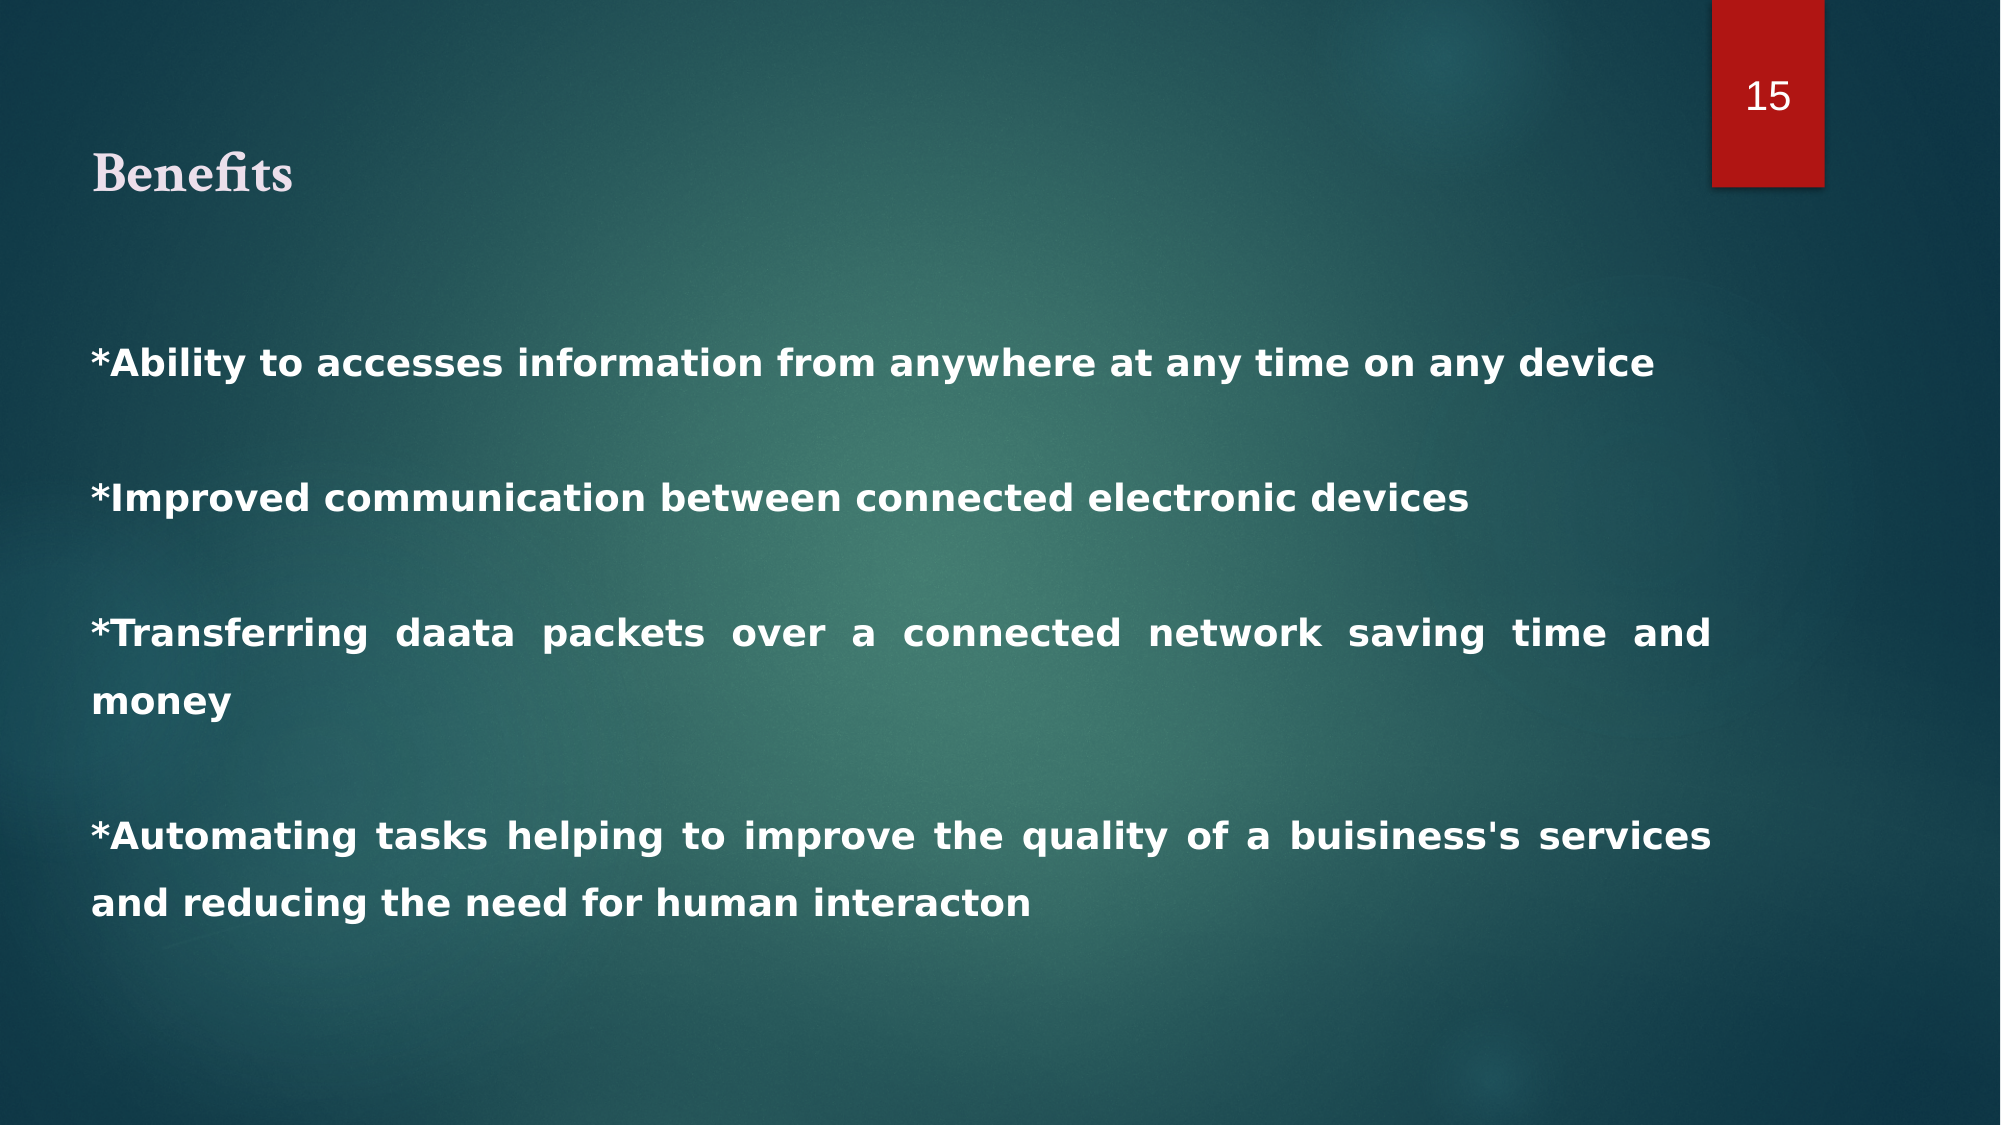

15
Benefits
*Ability to accesses information from anywhere at any time on any device

*Improved communication between connected electronic devices

*Transferring daata packets over a connected network saving time and money

*Automating tasks helping to improve the quality of a buisiness's services and reducing the need for human interacton